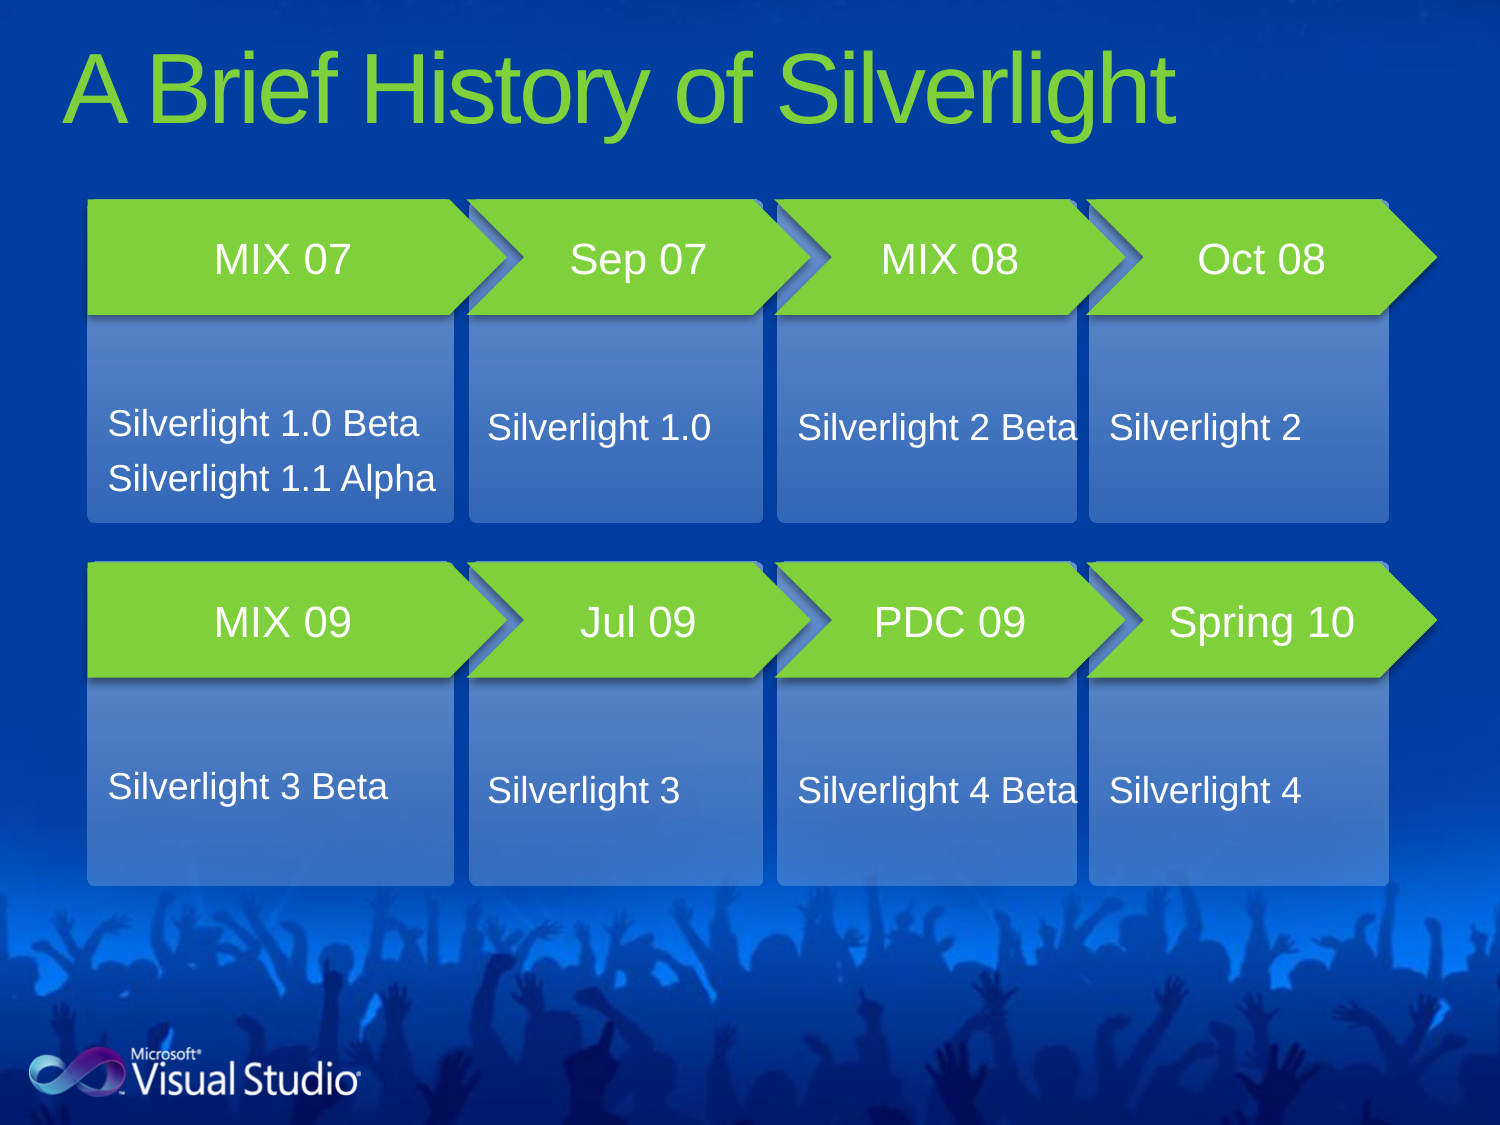

# A Brief History of Silverlight

MIX 07
Sep 07
MIX 08
Oct 08
Silverlight 1.0 Beta
Silverlight 1.1 Alpha
Silverlight 2 Beta
Silverlight 2
Silverlight 1.0

MIX 09
Jul 09
PDC 09
Spring 10
Silverlight 3 Beta
Silverlight 4 Beta
Silverlight 4
Silverlight 3